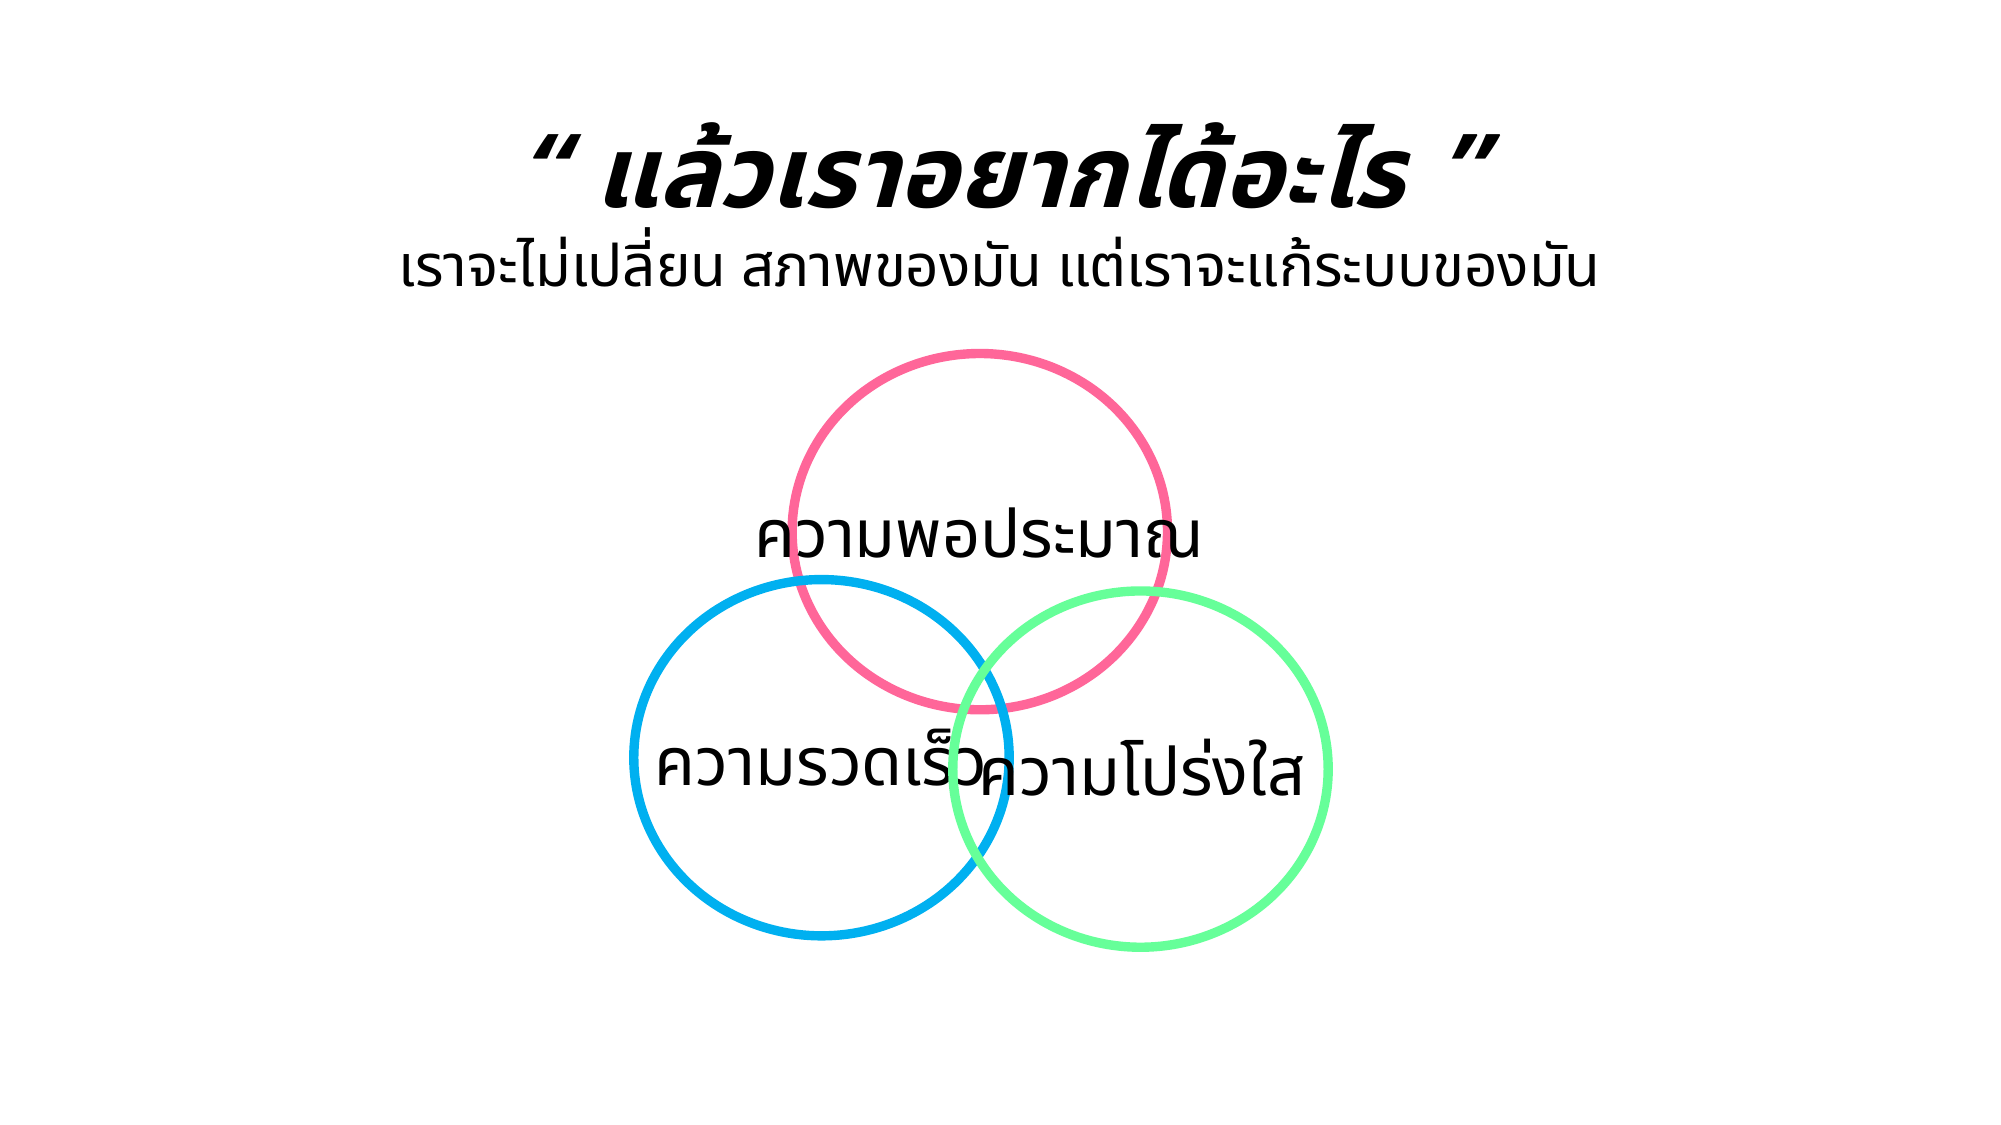

“ แล้วเราอยากได้อะไร ”
เราจะไม่เปลี่ยน สภาพของมัน แต่เราจะแก้ระบบของมัน

ความพอประมาณ

ความรวดเร็ว
ความโปร่งใส